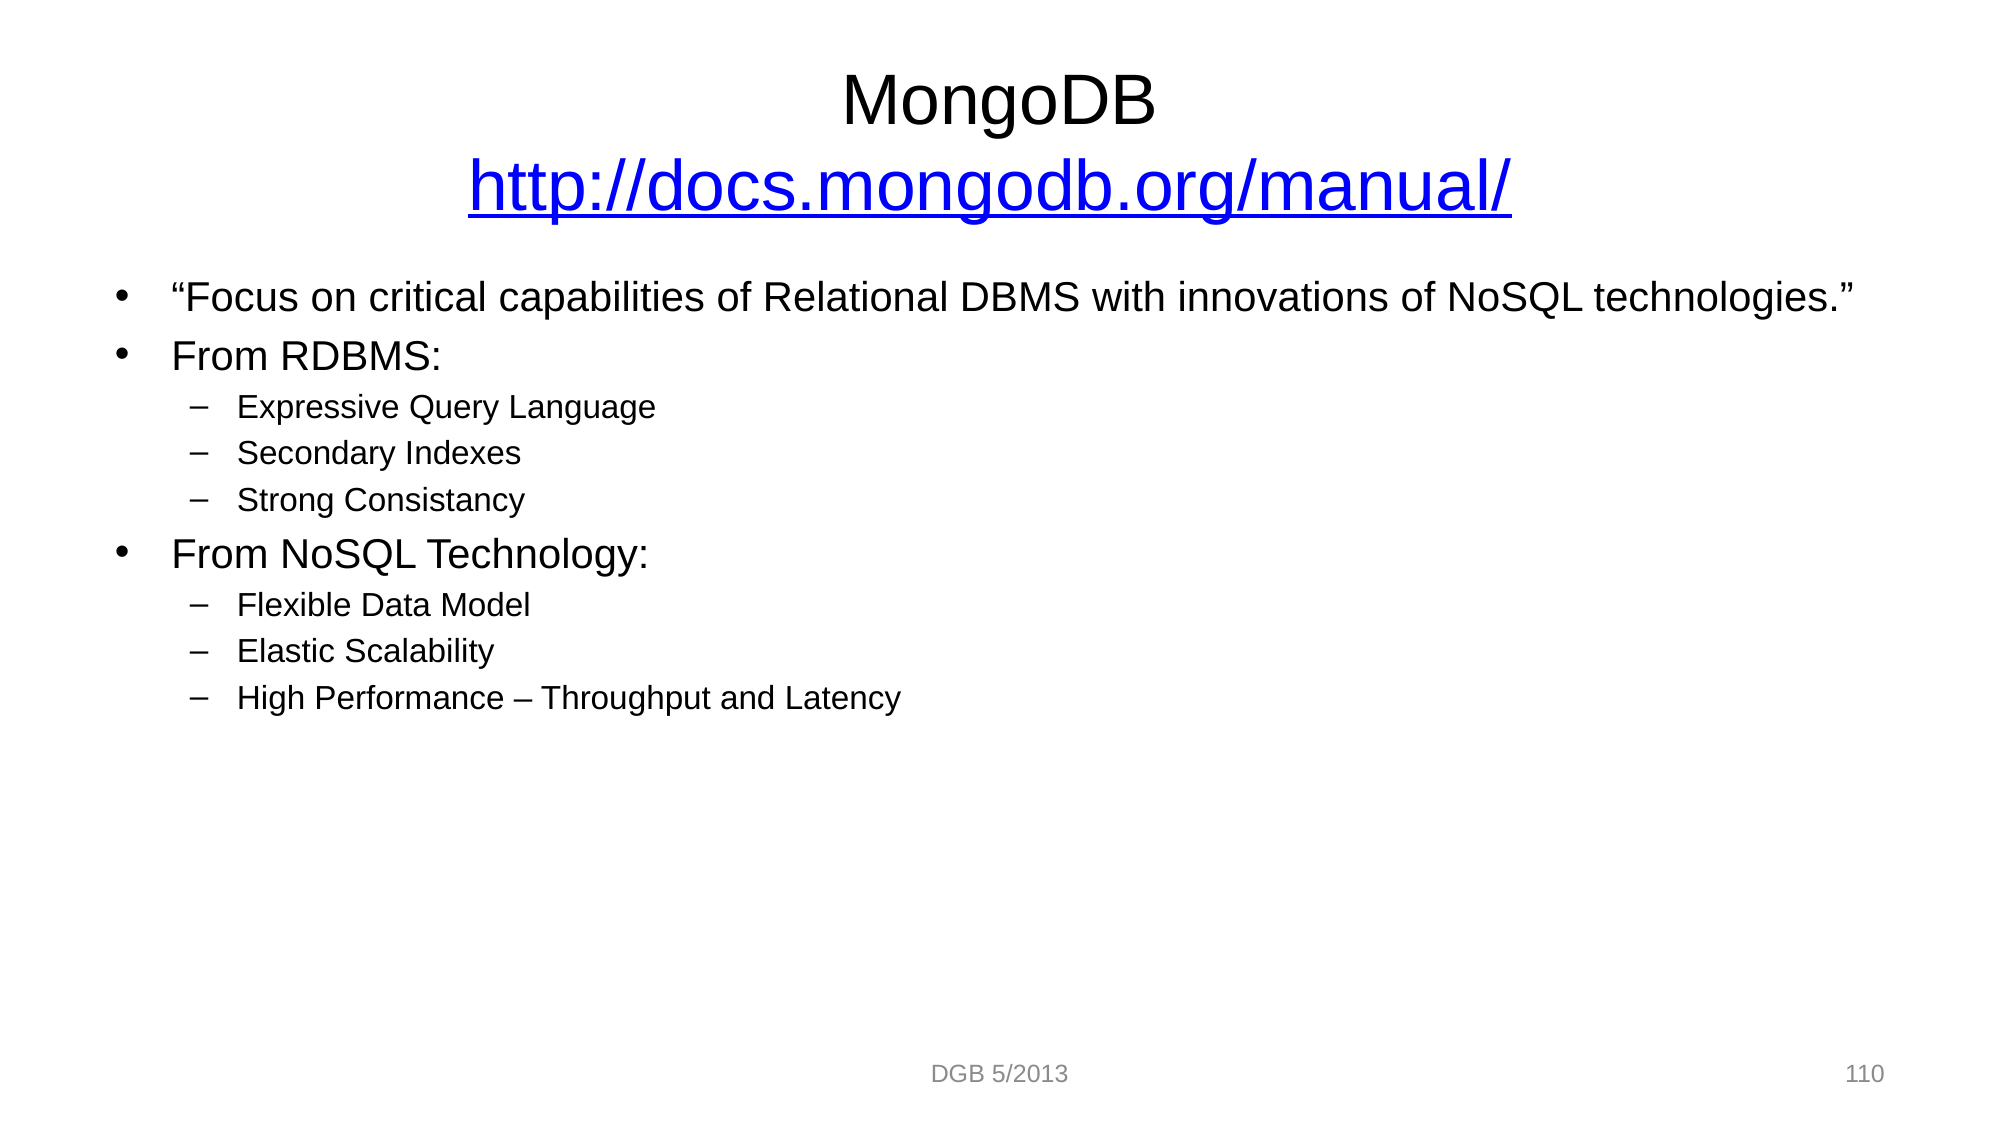

# MongoDB http://docs.mongodb.org/manual/
“Focus on critical capabilities of Relational DBMS with innovations of NoSQL technologies.”
From RDBMS:
Expressive Query Language
Secondary Indexes
Strong Consistancy
From NoSQL Technology:
Flexible Data Model
Elastic Scalability
High Performance – Throughput and Latency
DGB 5/2013
110